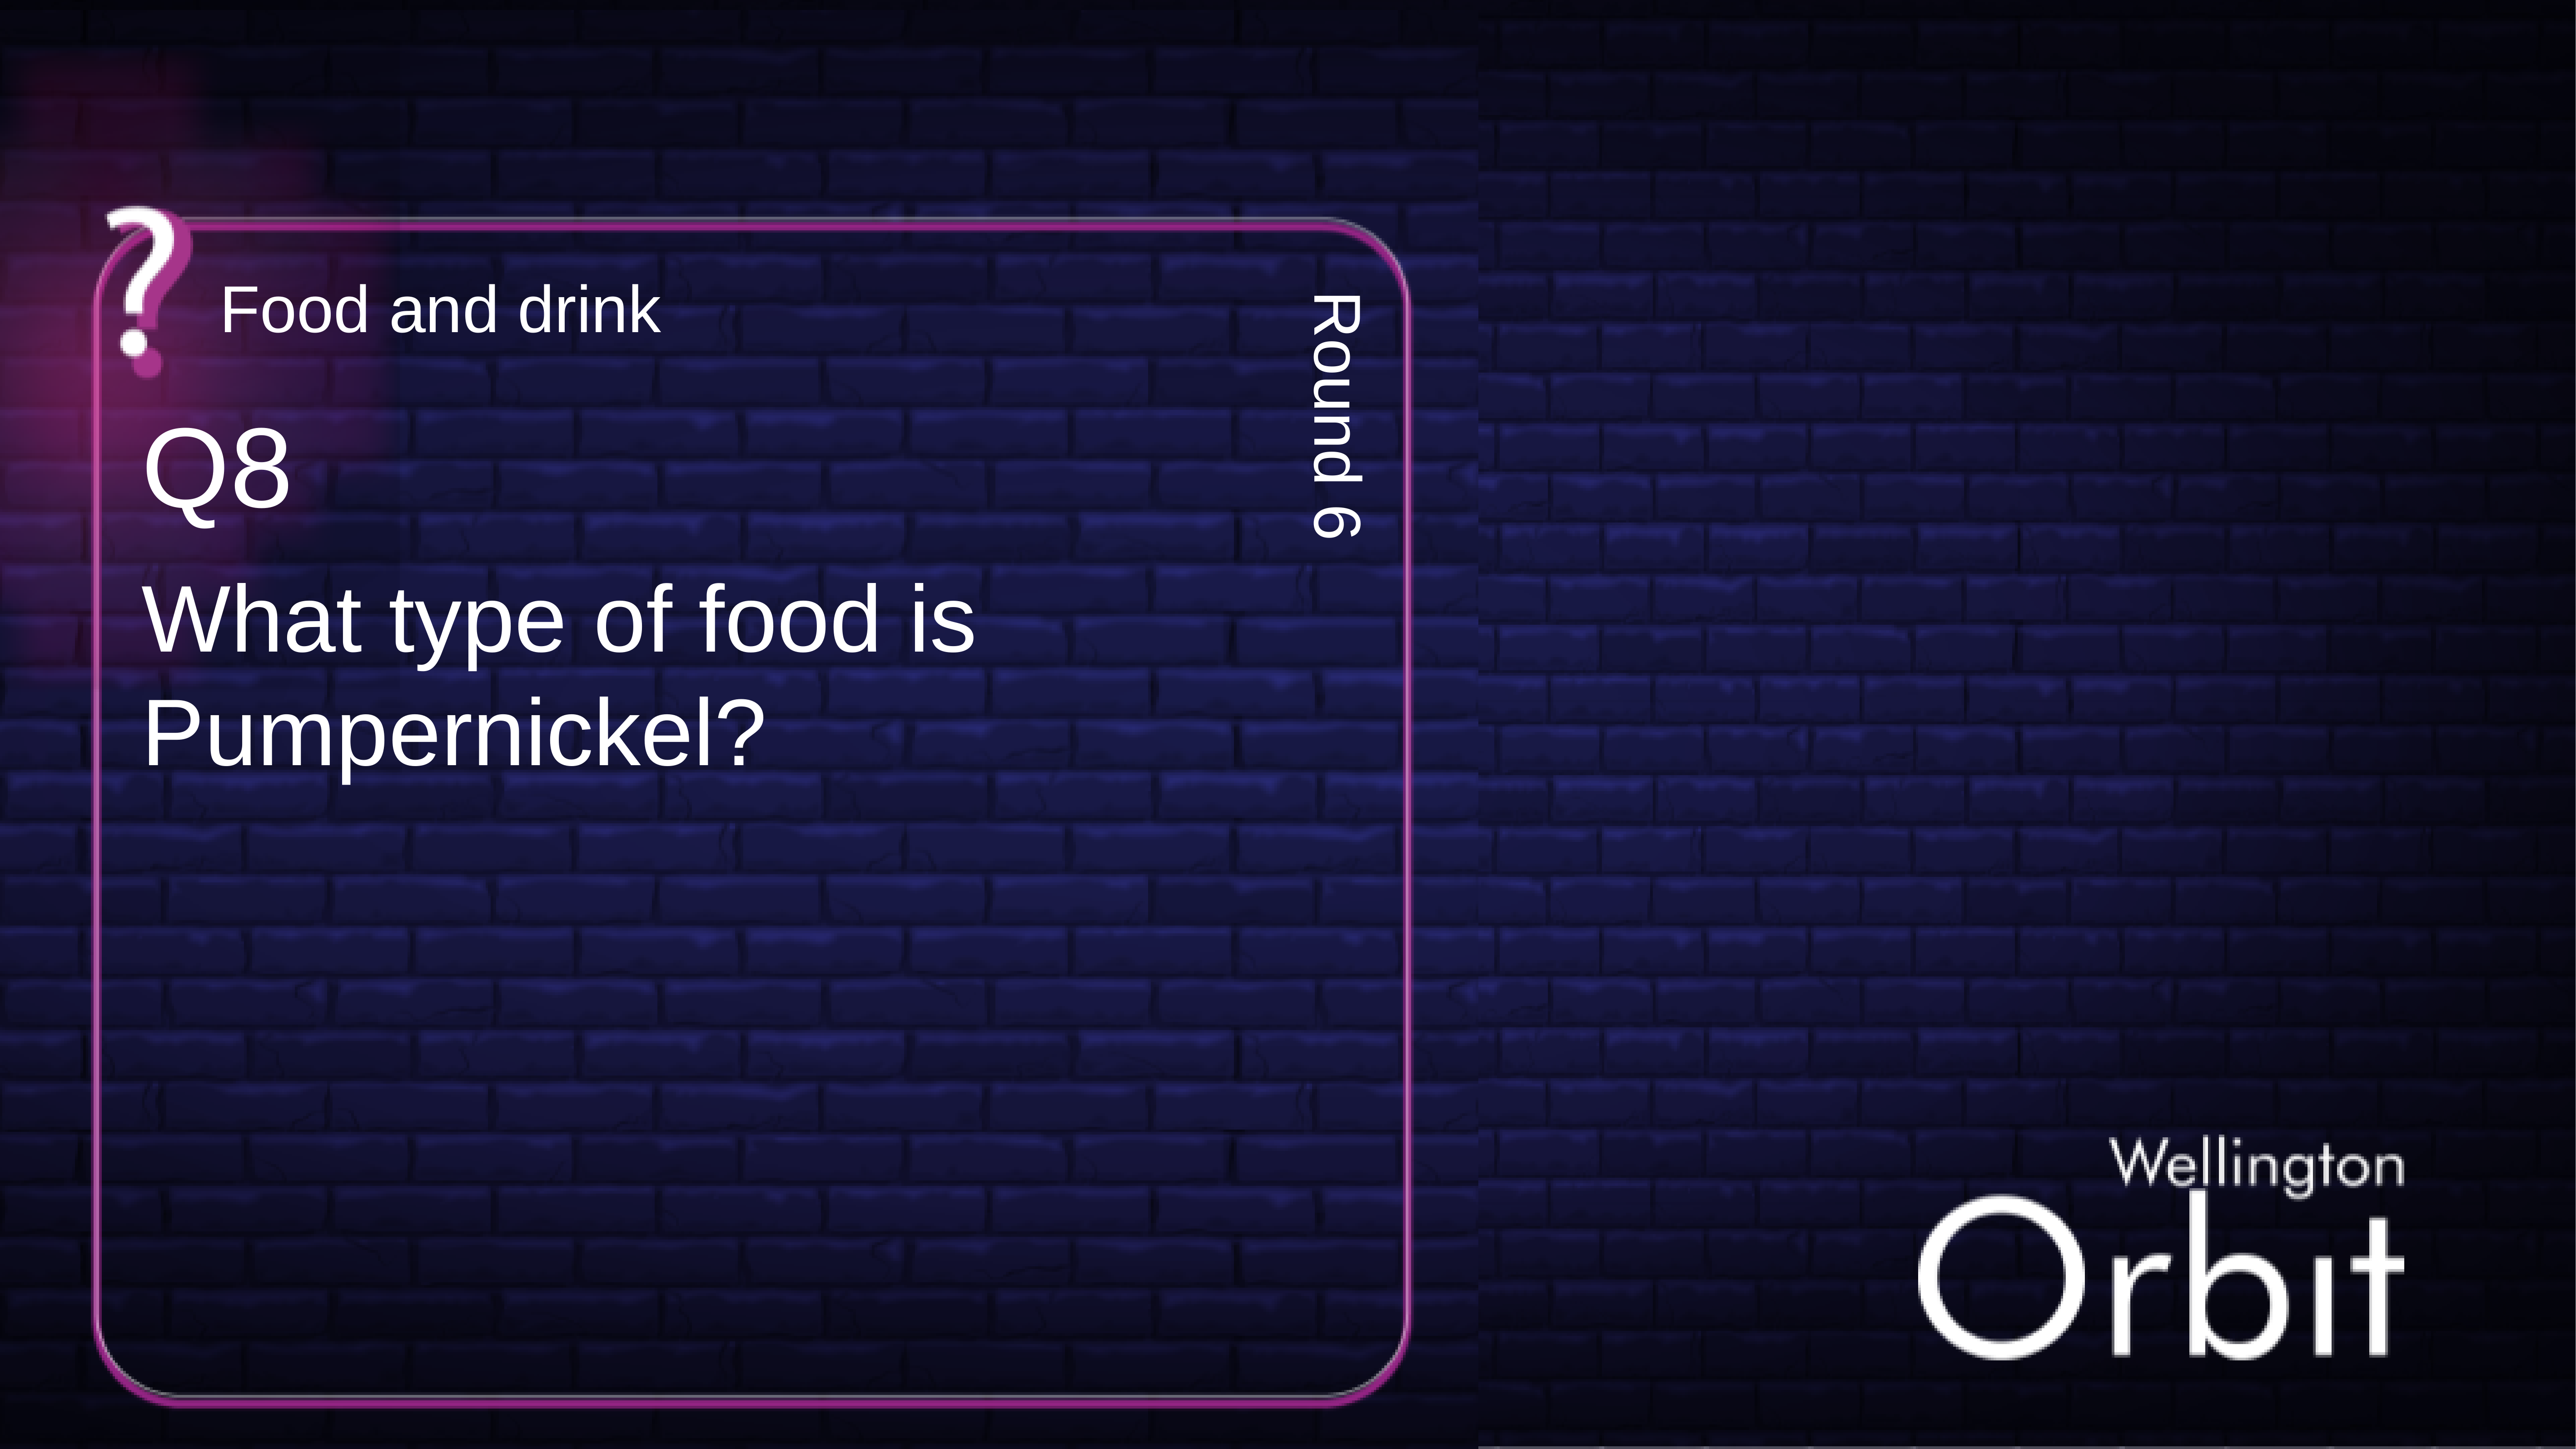

Food and drink
Q8
Round 6
What type of food is Pumpernickel?